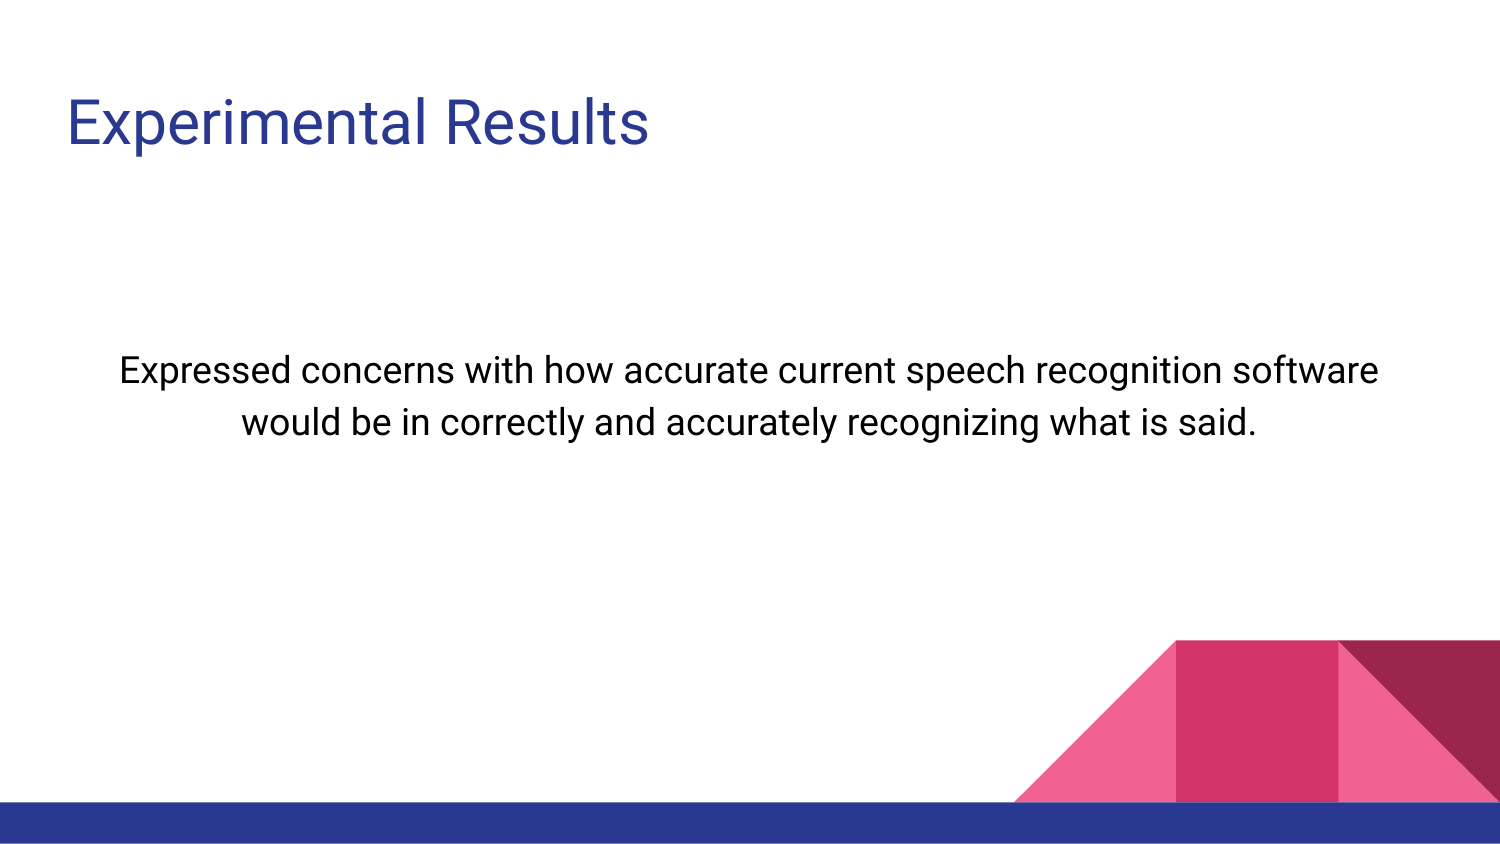

# Experimental Results
Expressed concerns with how accurate current speech recognition software would be in correctly and accurately recognizing what is said.